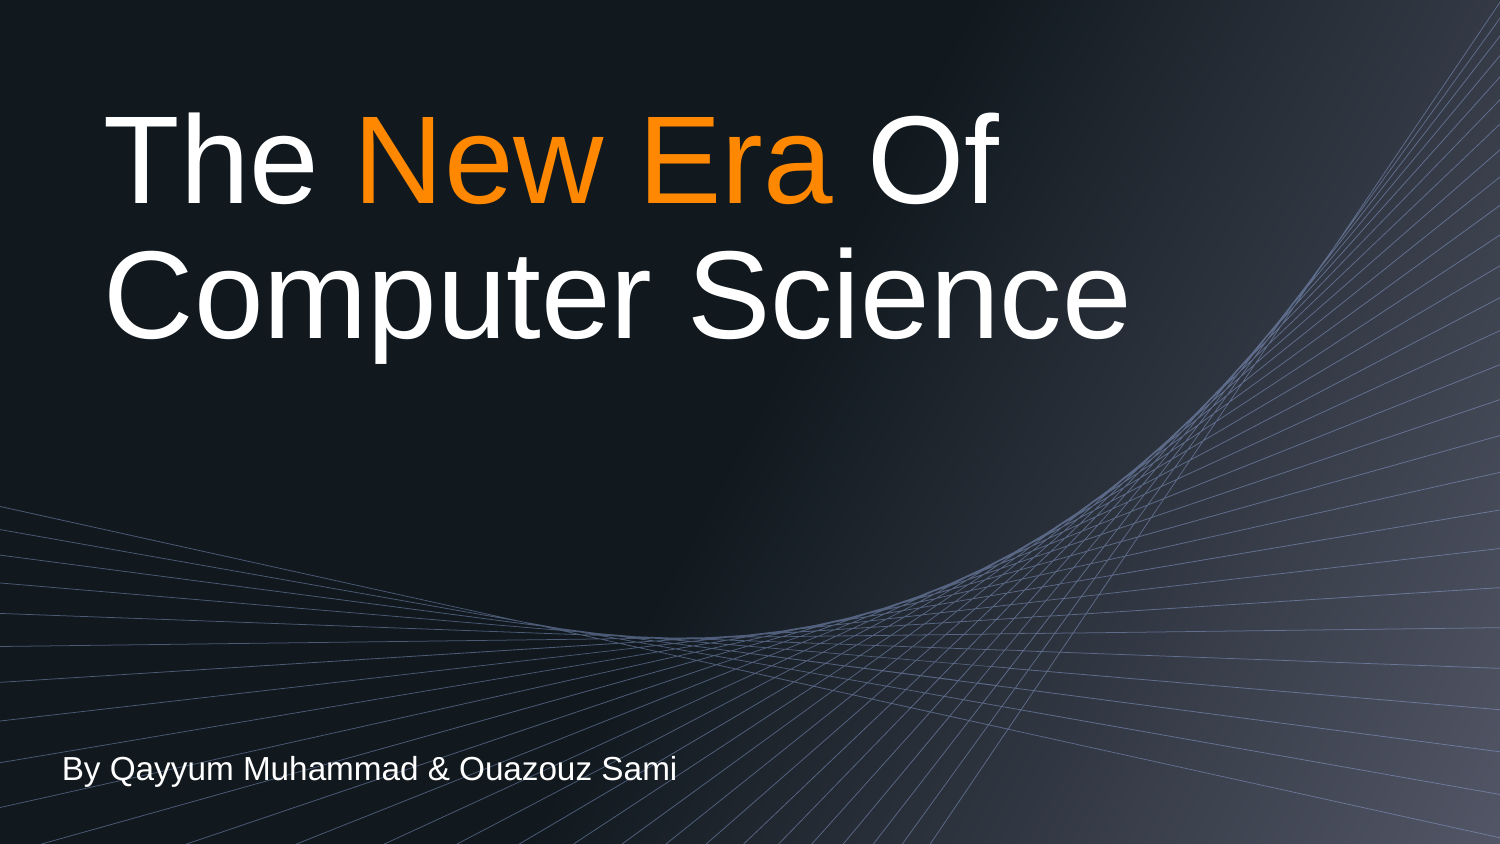

# The New Era Of Computer Science
By Qayyum Muhammad & Ouazouz Sami